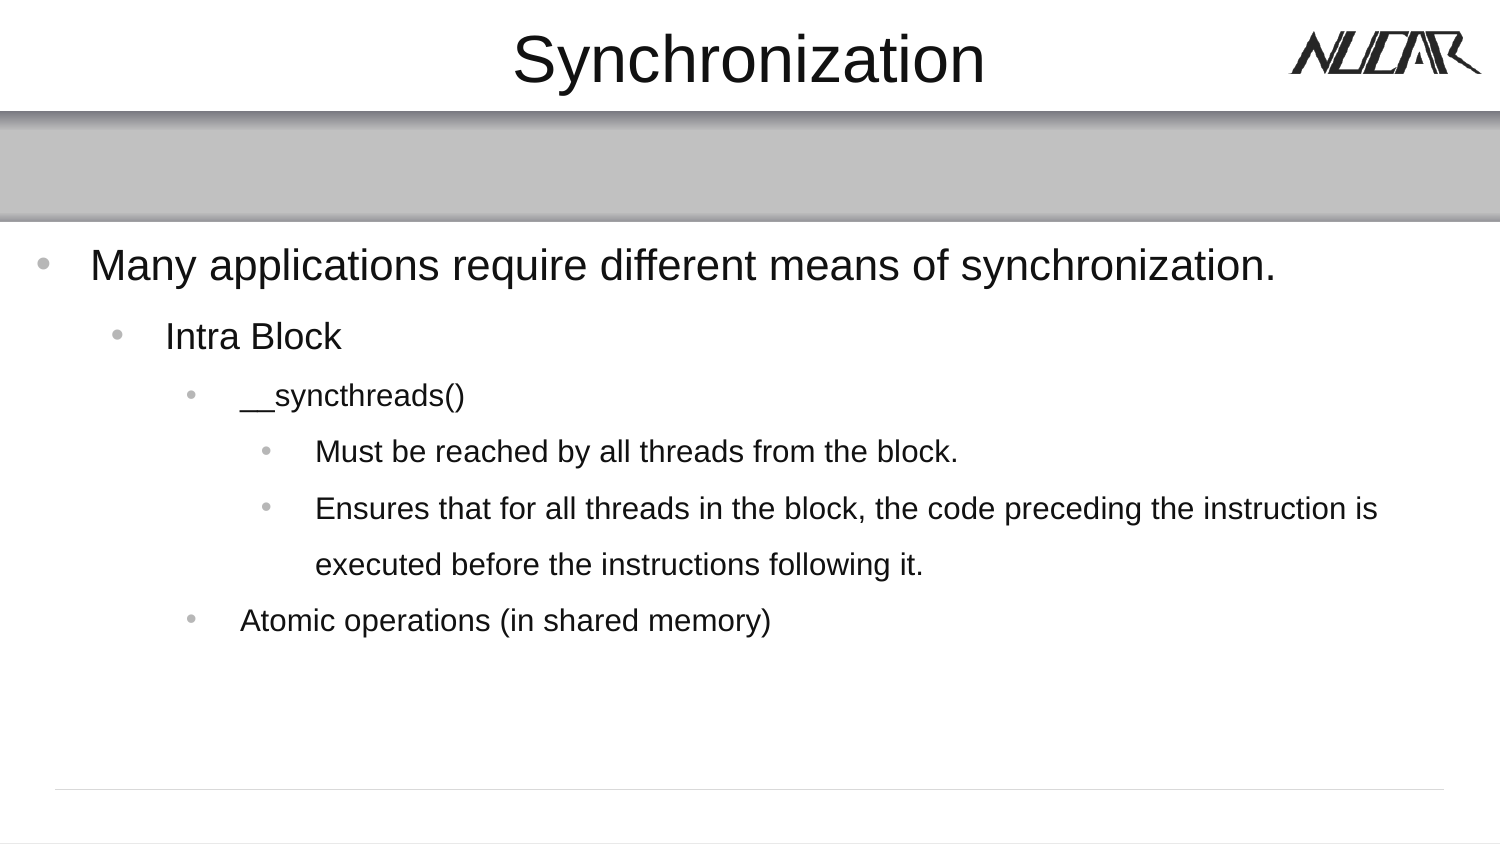

# Synchronization
Many applications require different means of synchronization.
Intra Block
__syncthreads()
Must be reached by all threads from the block.
Ensures that for all threads in the block, the code preceding the instruction is executed before the instructions following it.
Atomic operations (in shared memory)